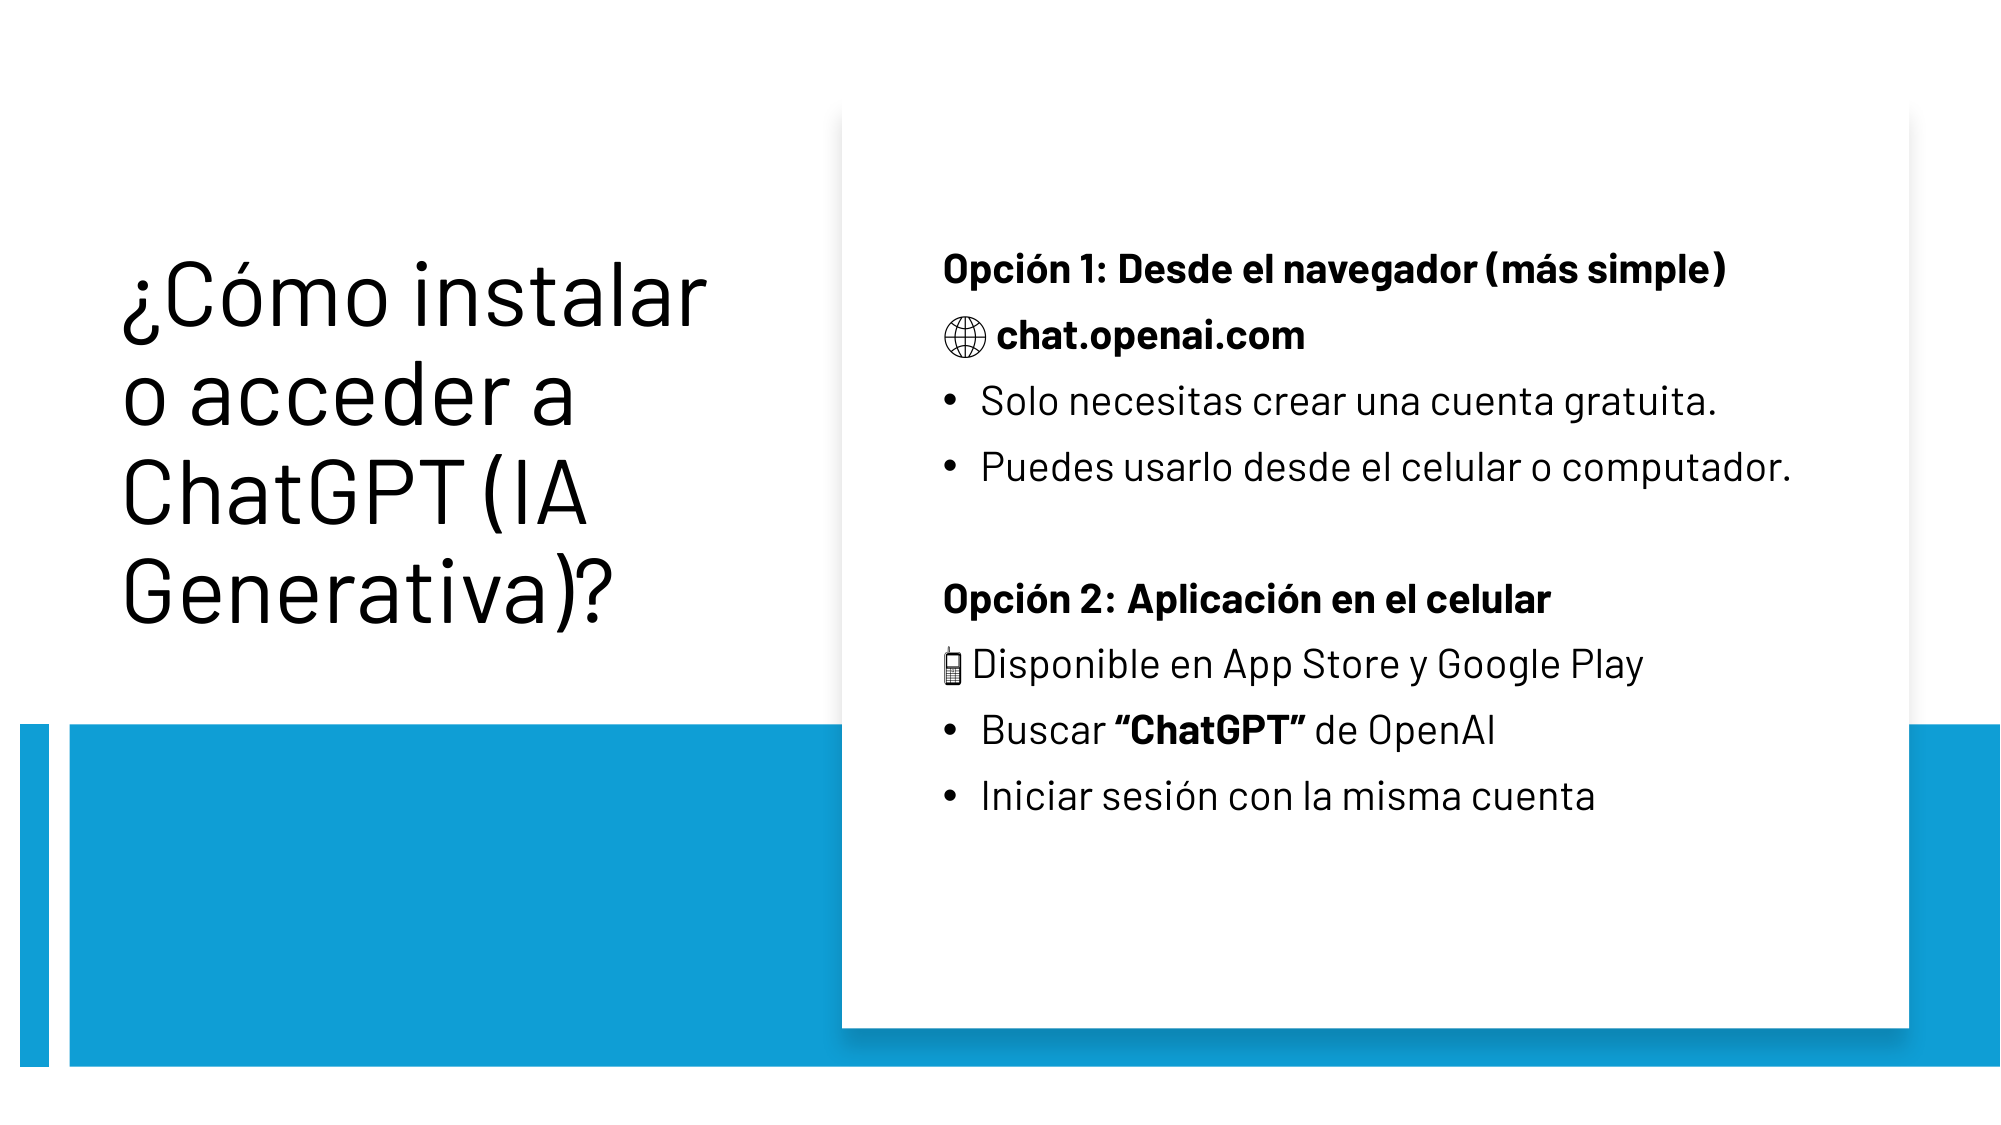

Opción 1: Desde el navegador (más simple)
🌐 chat.openai.com
Solo necesitas crear una cuenta gratuita.
Puedes usarlo desde el celular o computador.

Opción 2: Aplicación en el celular
📱 Disponible en App Store y Google Play
Buscar “ChatGPT” de OpenAI
Iniciar sesión con la misma cuenta

# ¿Cómo instalar o acceder a ChatGPT (IA Generativa)?